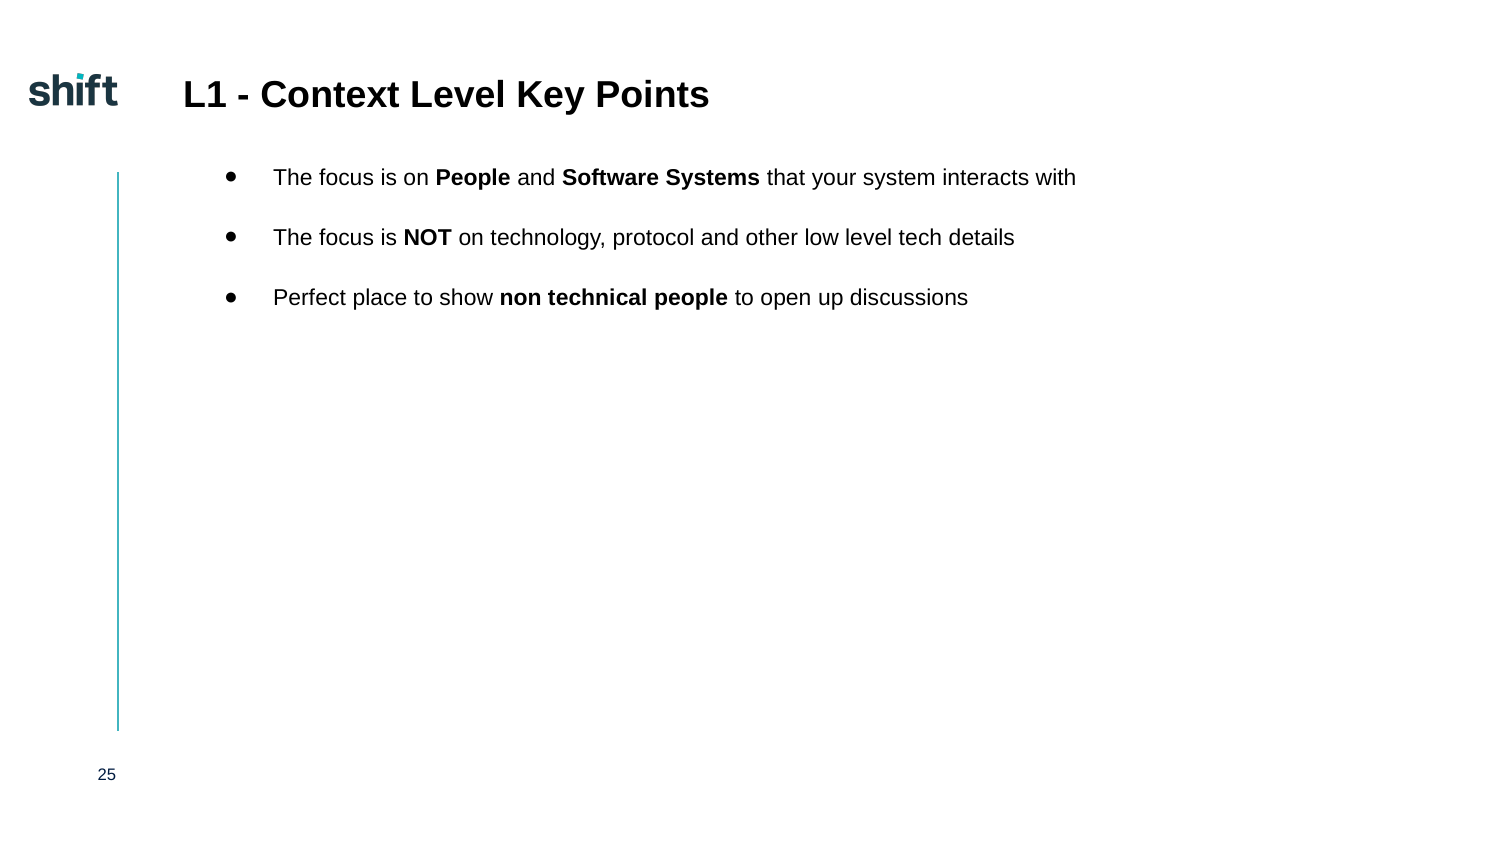

# L1 - Context Level Key Points
The focus is on People and Software Systems that your system interacts with

The focus is NOT on technology, protocol and other low level tech details

Perfect place to show non technical people to open up discussions